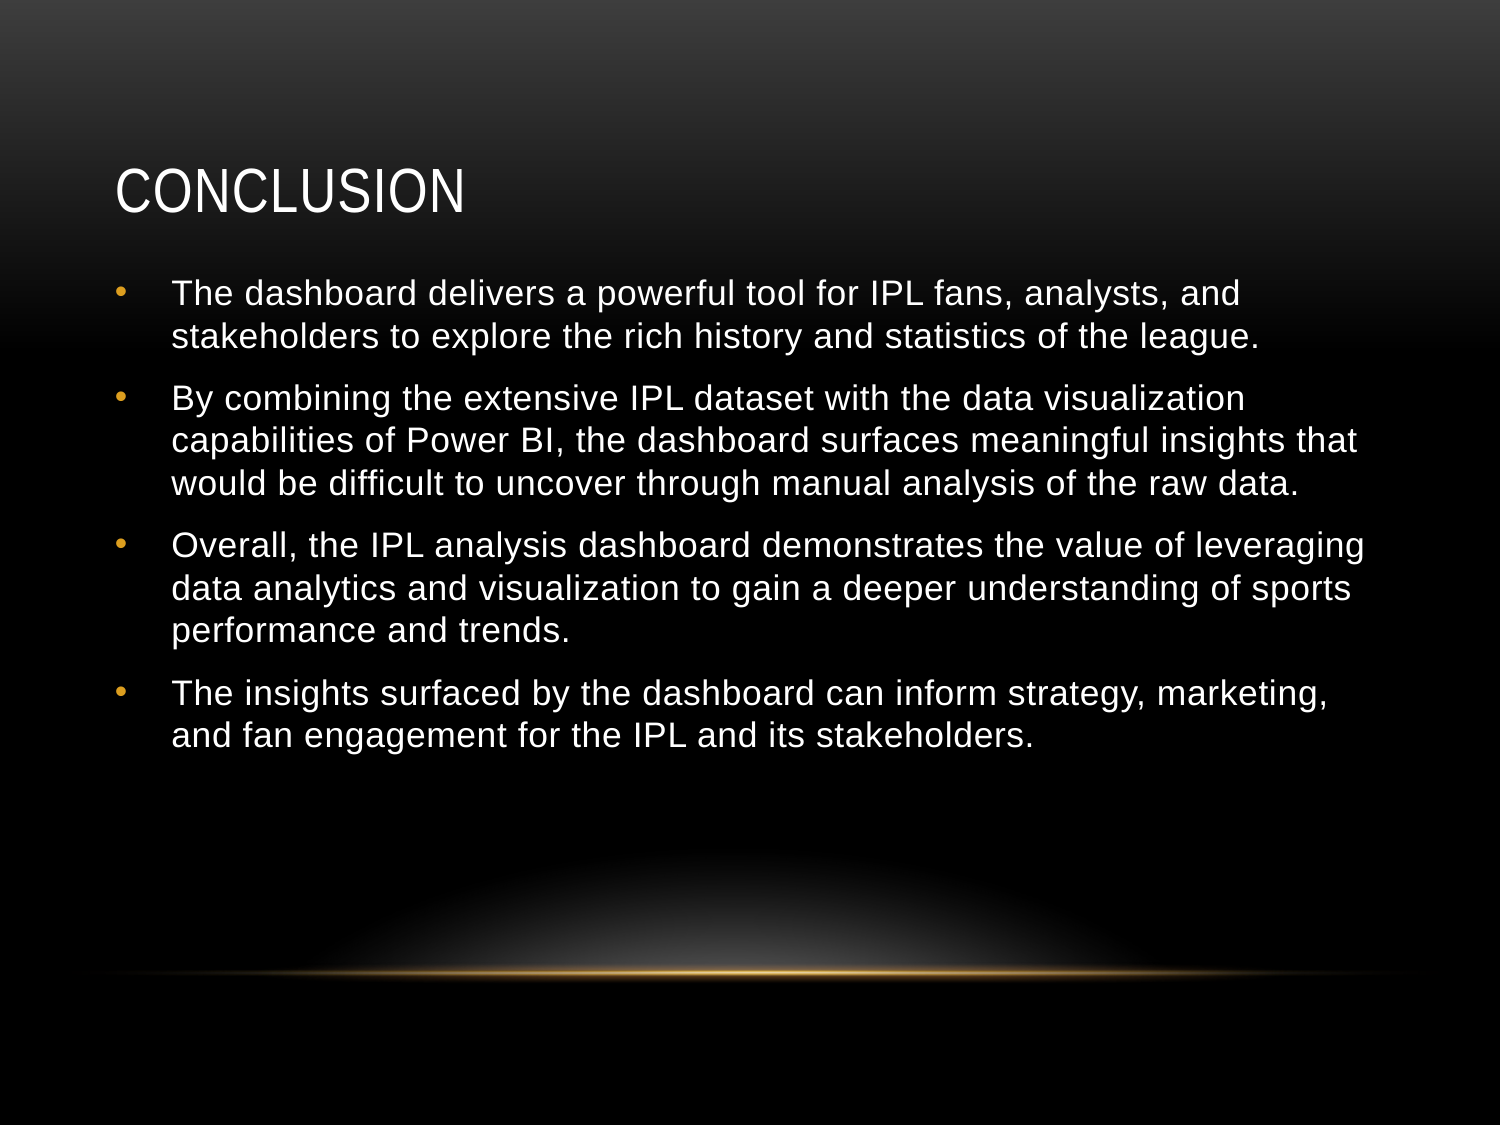

# conclusion
The dashboard delivers a powerful tool for IPL fans, analysts, and stakeholders to explore the rich history and statistics of the league.
By combining the extensive IPL dataset with the data visualization capabilities of Power BI, the dashboard surfaces meaningful insights that would be difficult to uncover through manual analysis of the raw data.
Overall, the IPL analysis dashboard demonstrates the value of leveraging data analytics and visualization to gain a deeper understanding of sports performance and trends.
The insights surfaced by the dashboard can inform strategy, marketing, and fan engagement for the IPL and its stakeholders.